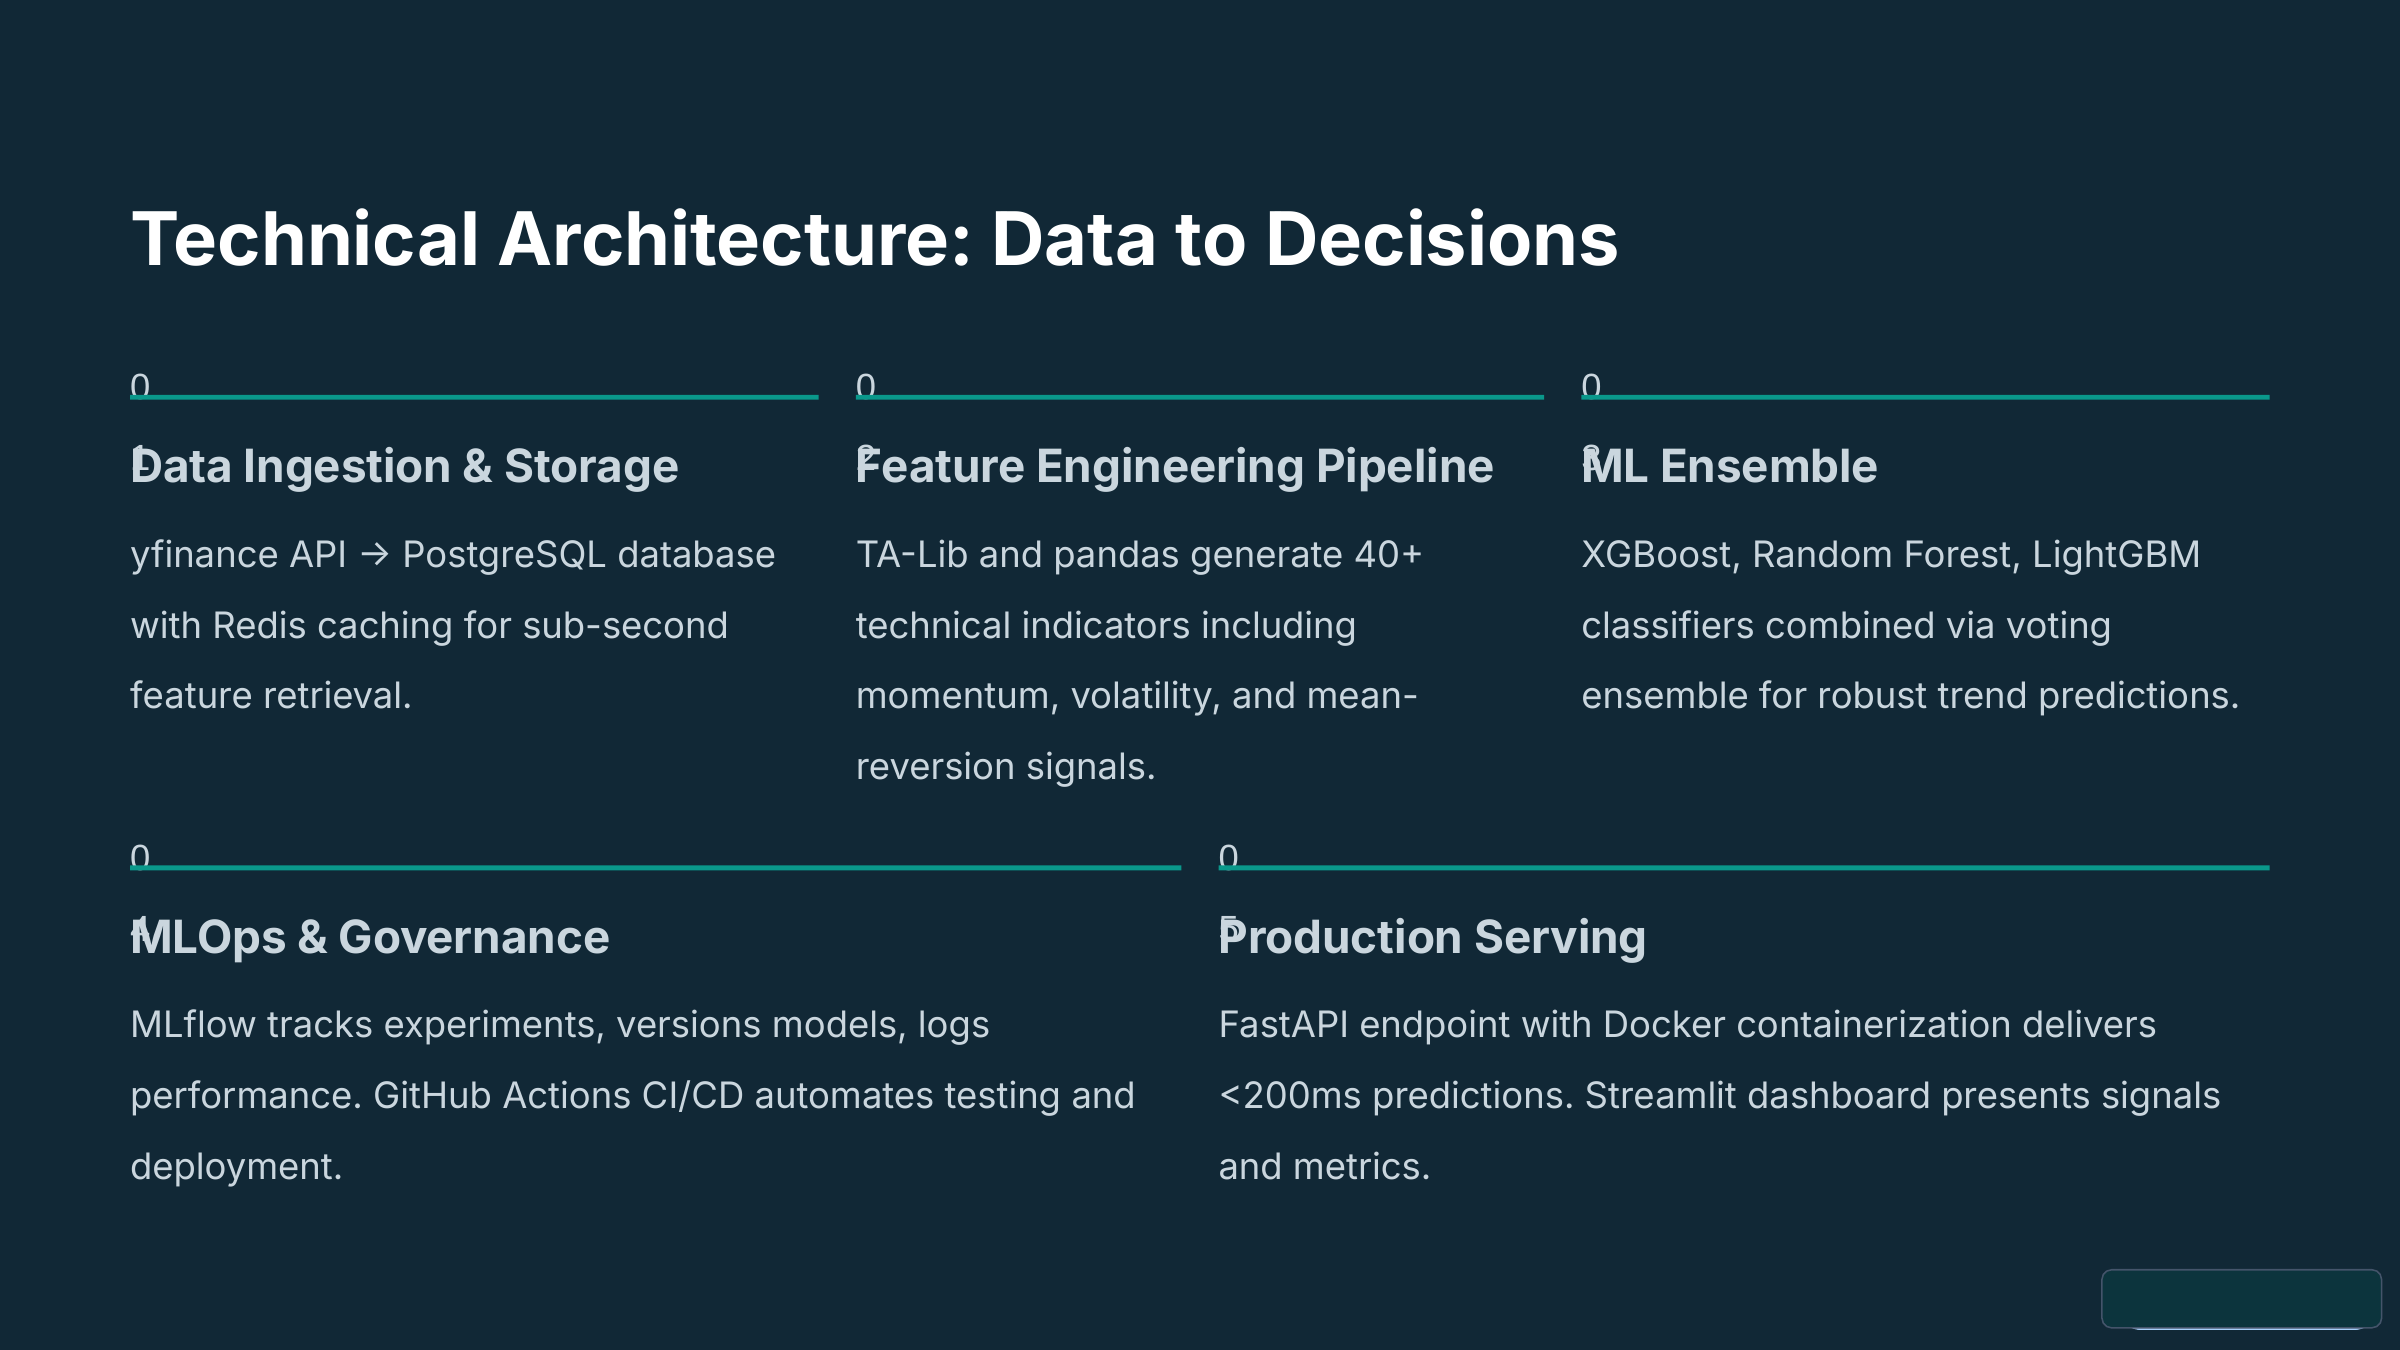

Technical Architecture: Data to Decisions
01
02
03

Data Ingestion & Storage
Feature Engineering Pipeline
ML Ensemble
yfinance API → PostgreSQL database with Redis caching for sub-second feature retrieval.
TA-Lib and pandas generate 40+ technical indicators including momentum, volatility, and mean-reversion signals.
XGBoost, Random Forest, LightGBM classifiers combined via voting ensemble for robust trend predictions.
04
05

MLOps & Governance
Production Serving
MLflow tracks experiments, versions models, logs performance. GitHub Actions CI/CD automates testing and deployment.
FastAPI endpoint with Docker containerization delivers <200ms predictions. Streamlit dashboard presents signals and metrics.